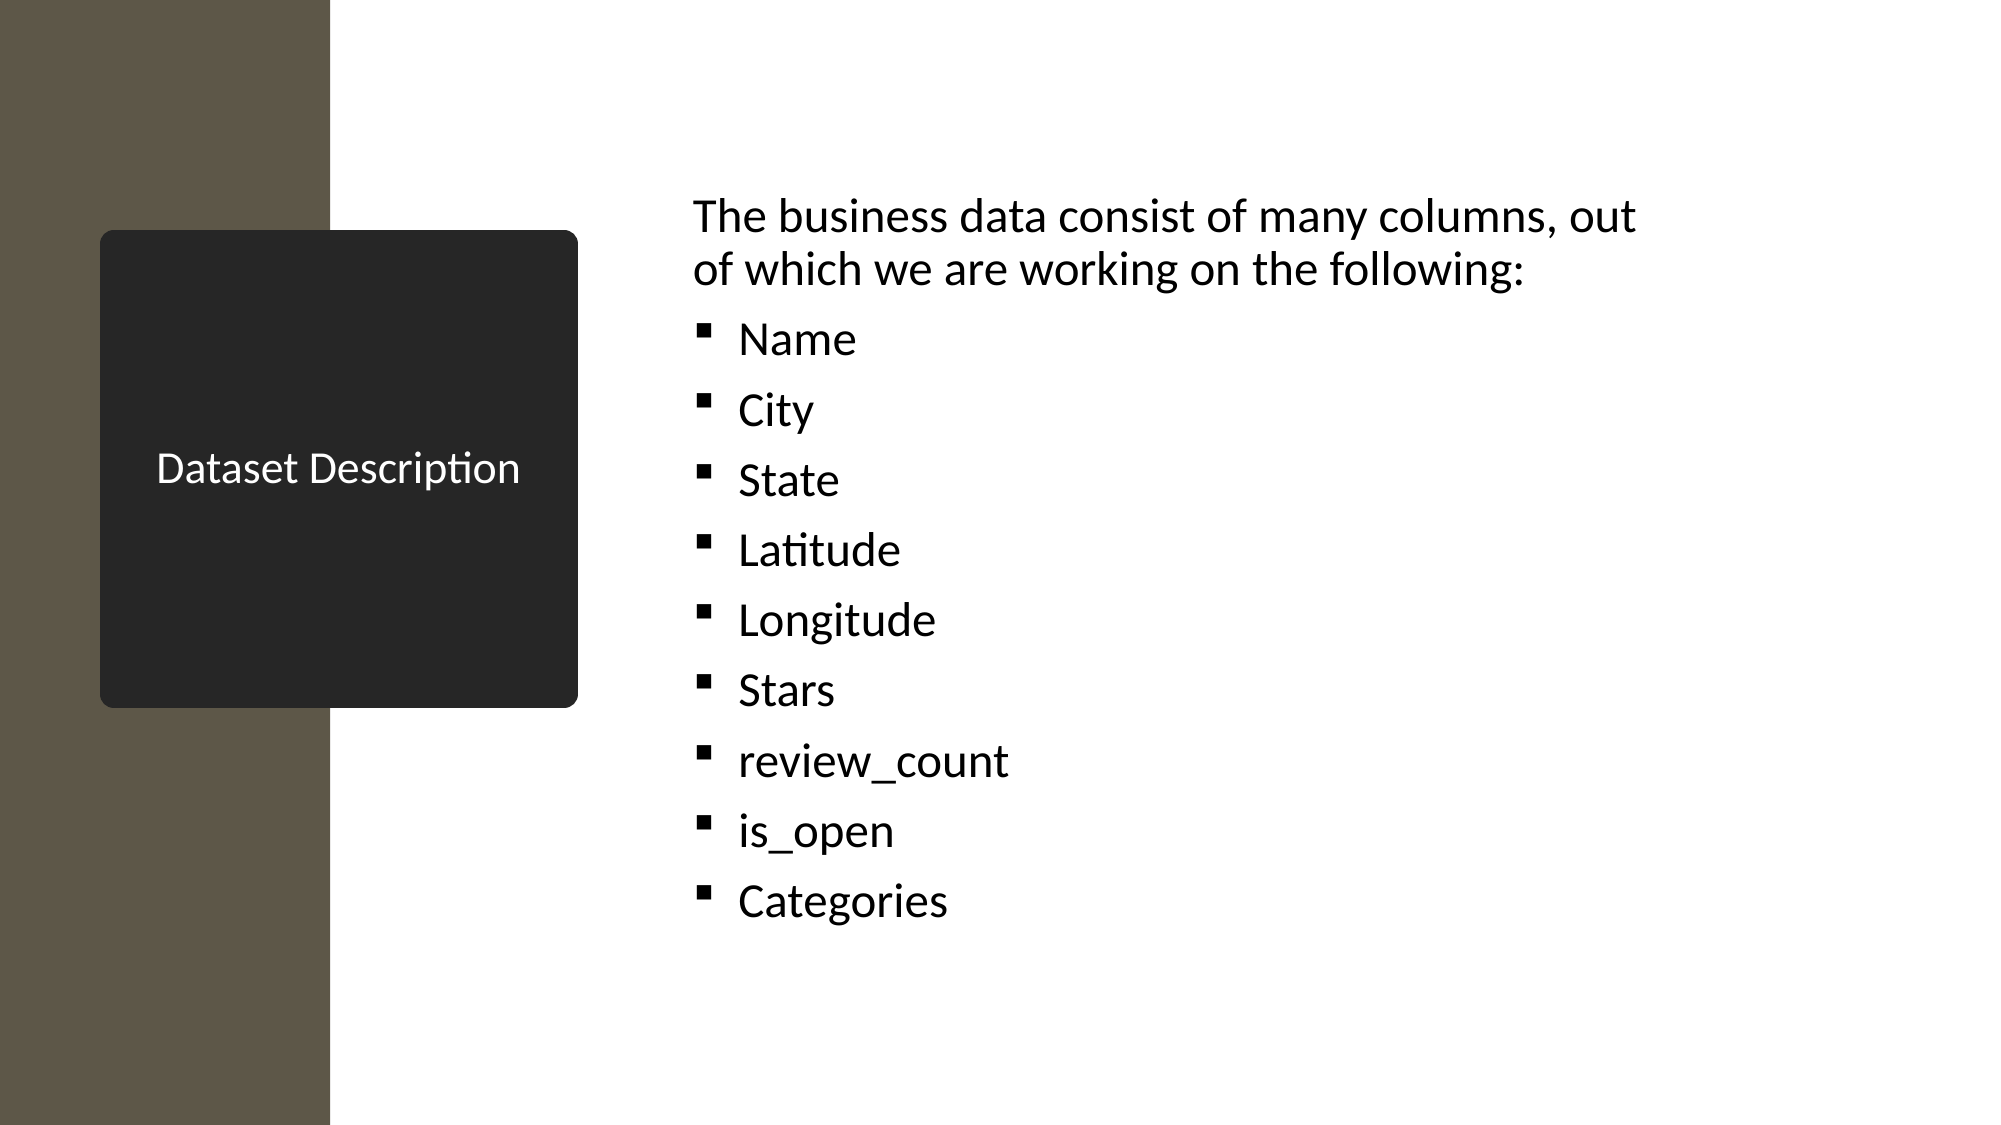

The business data consist of many columns, out of which we are working on the following:
Name
City
State
Latitude
Longitude
Stars
review_count
is_open
Categories

# Dataset Description